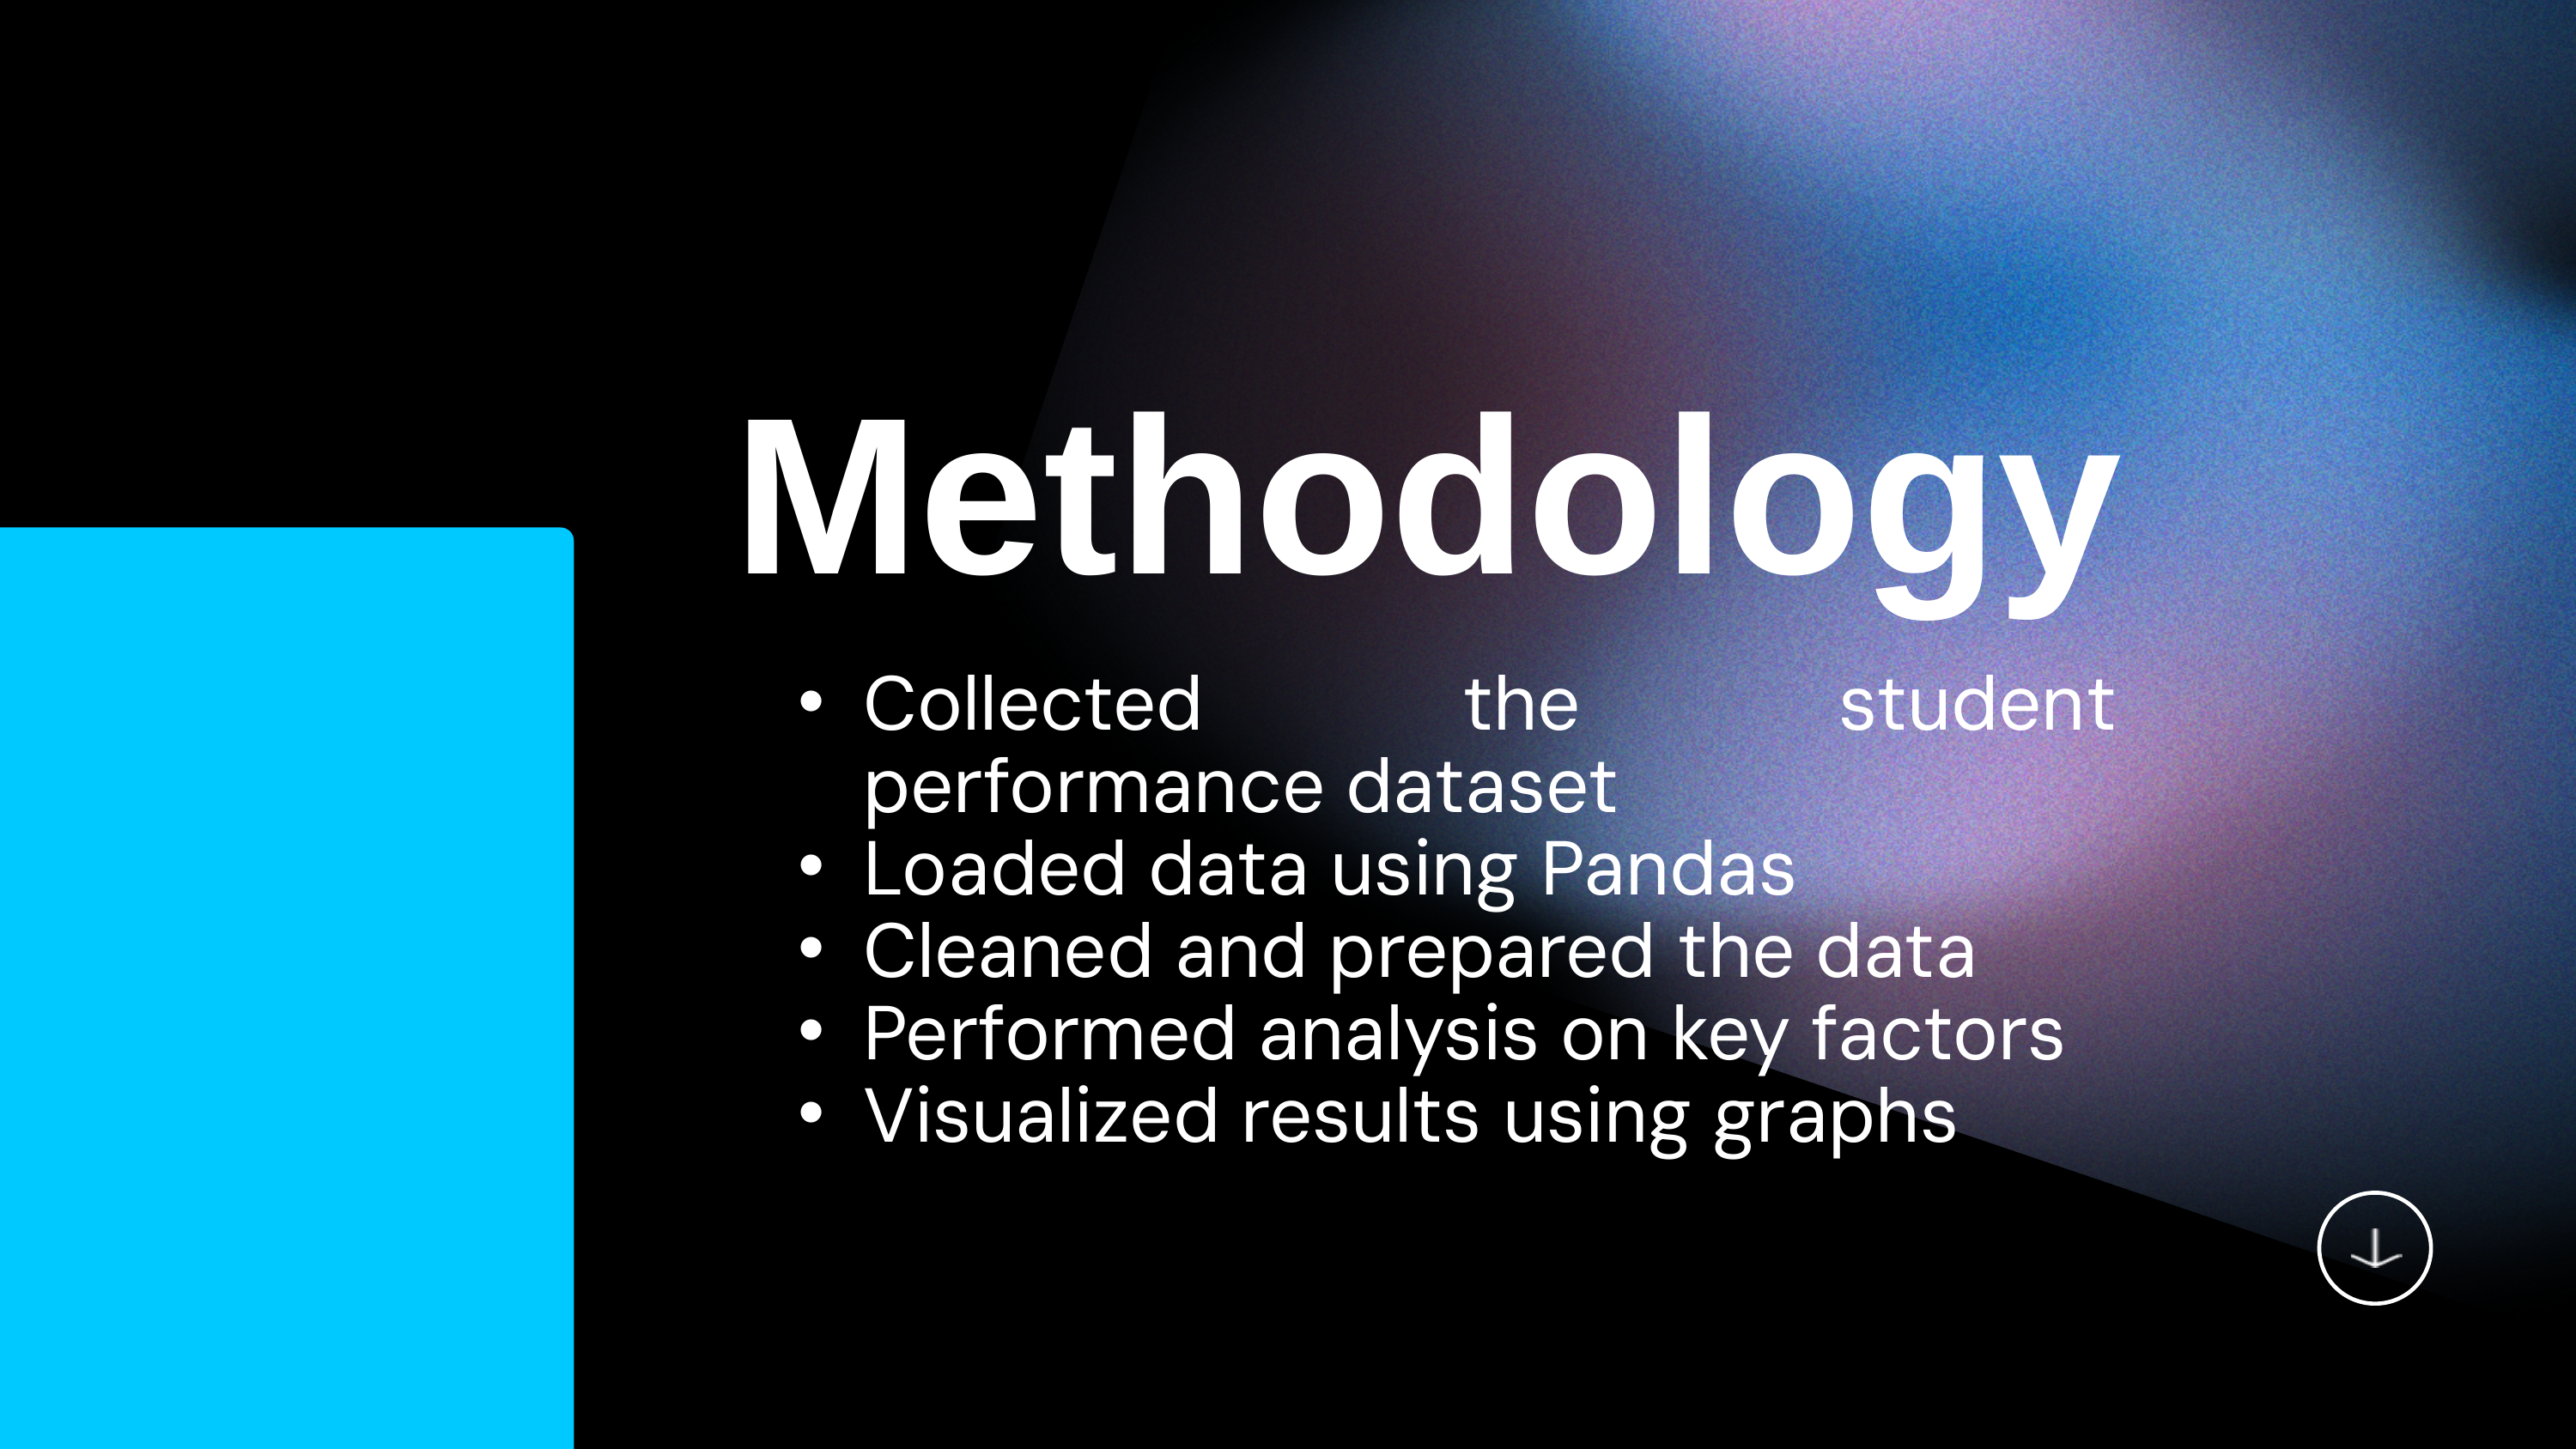

Methodology

Collected the student performance dataset
Loaded data using Pandas
Cleaned and prepared the data
Performed analysis on key factors
Visualized results using graphs